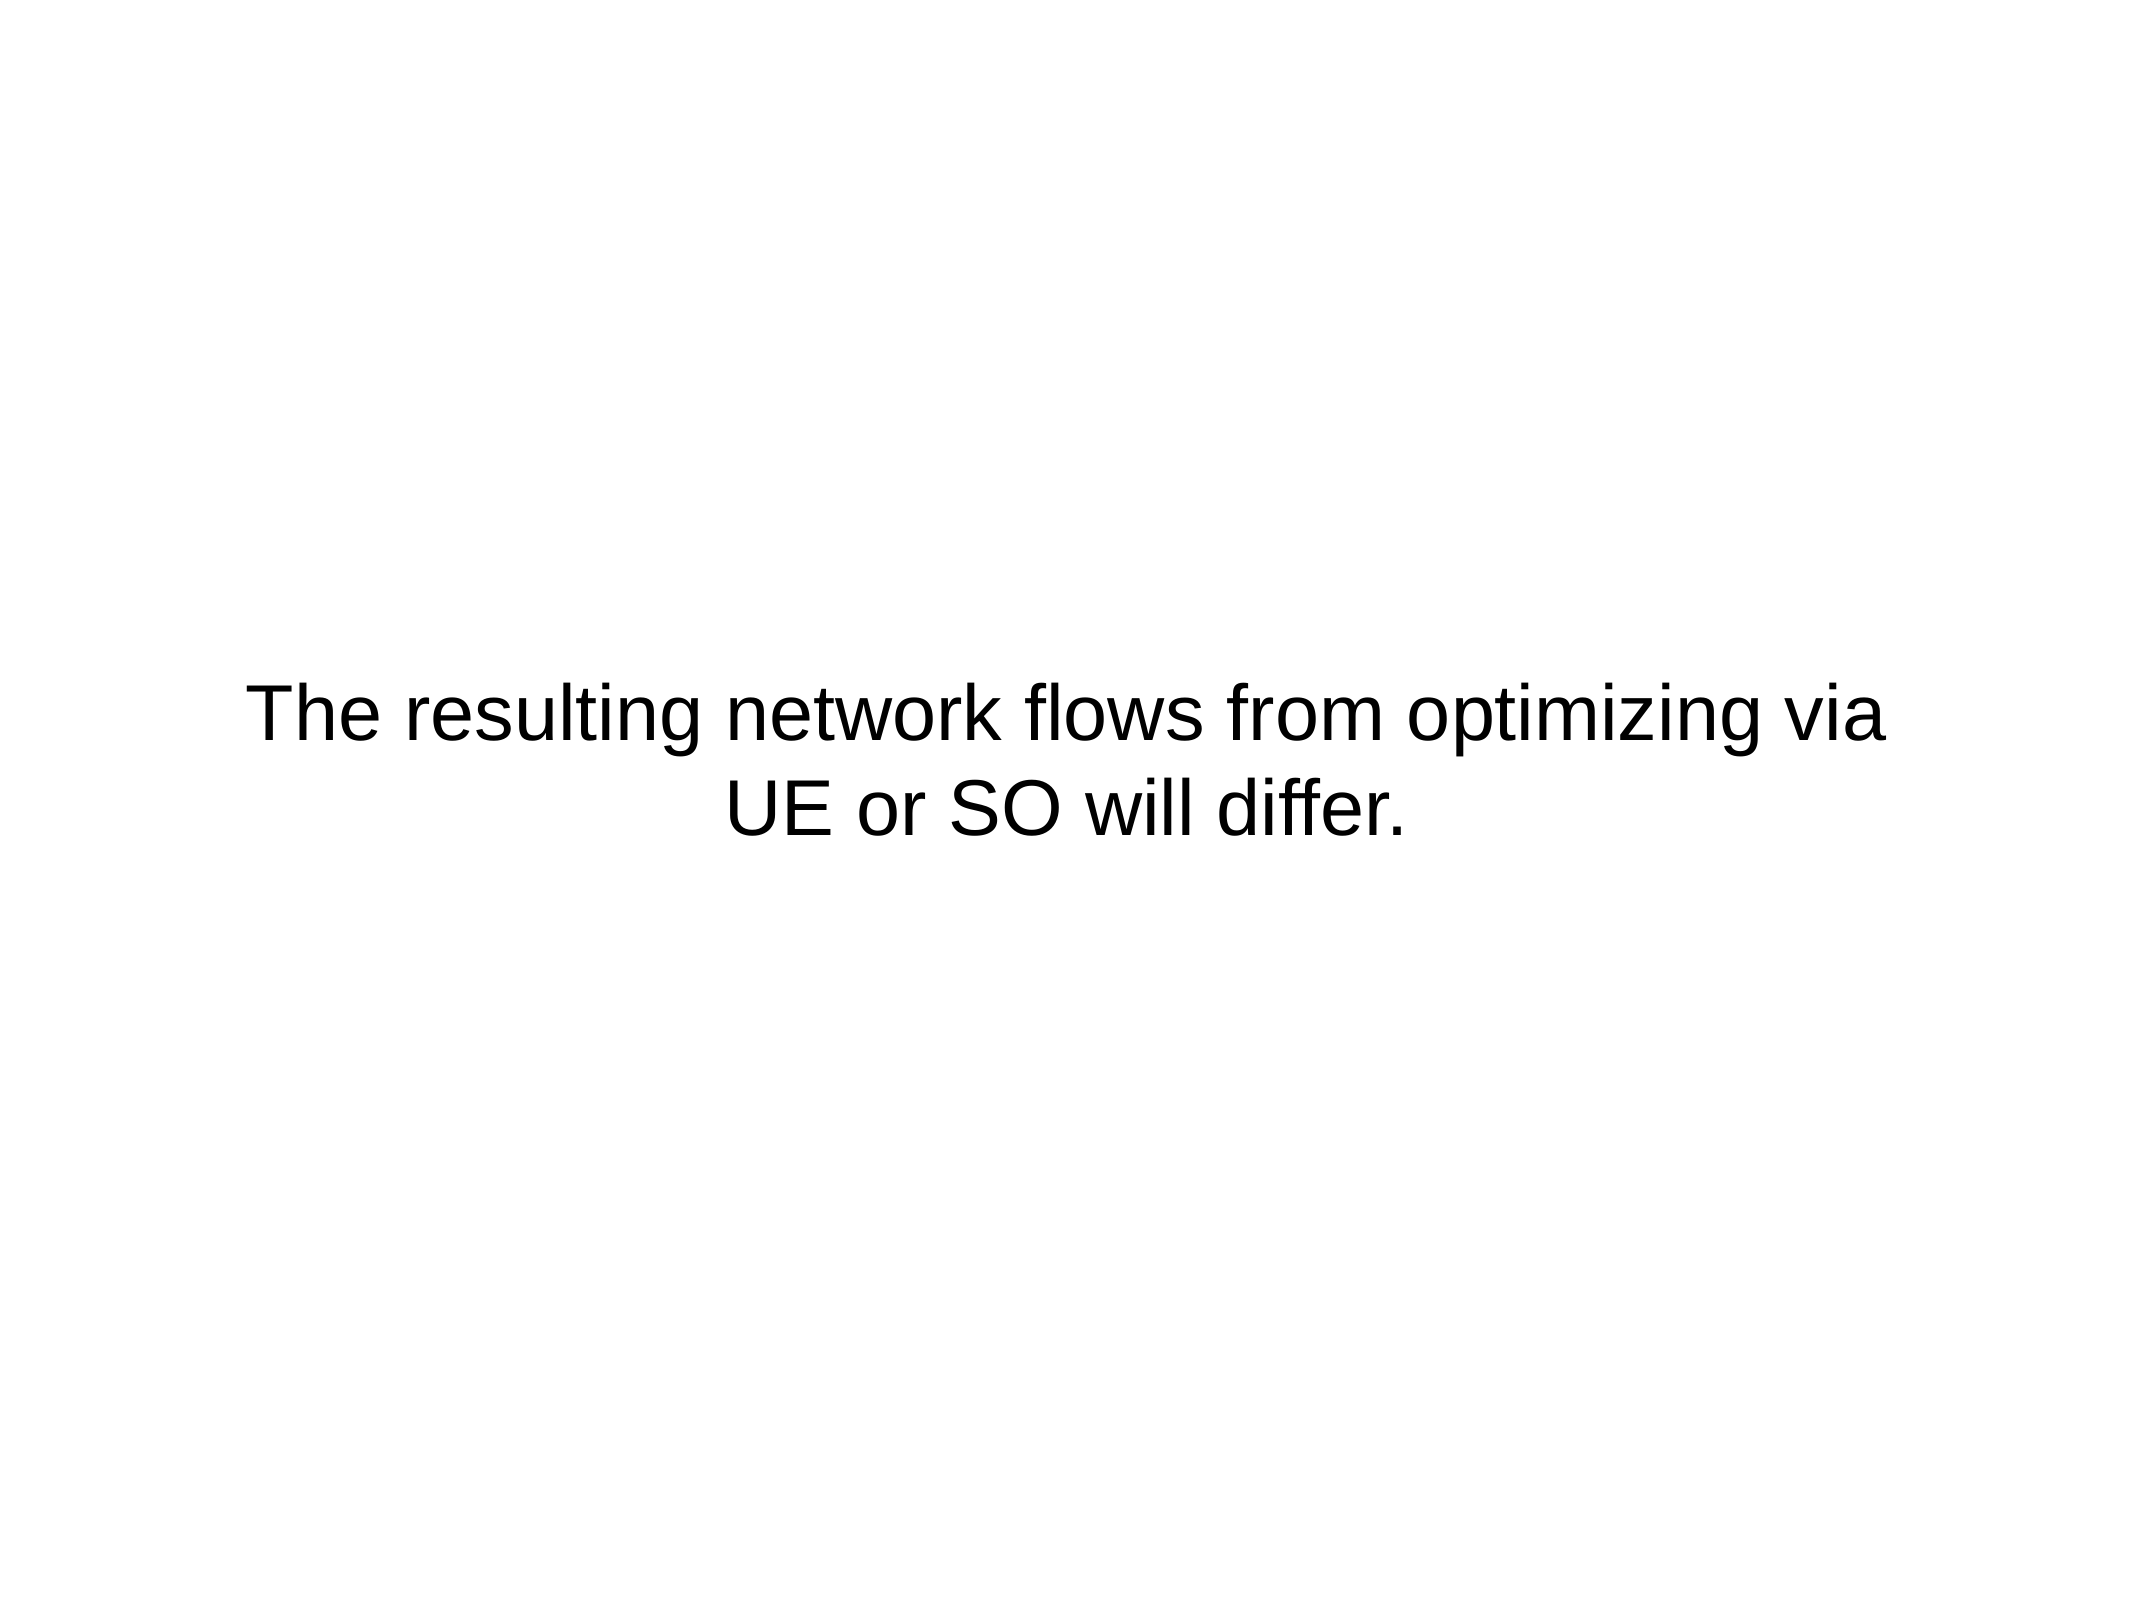

The resulting network flows from optimizing via UE or SO will differ.